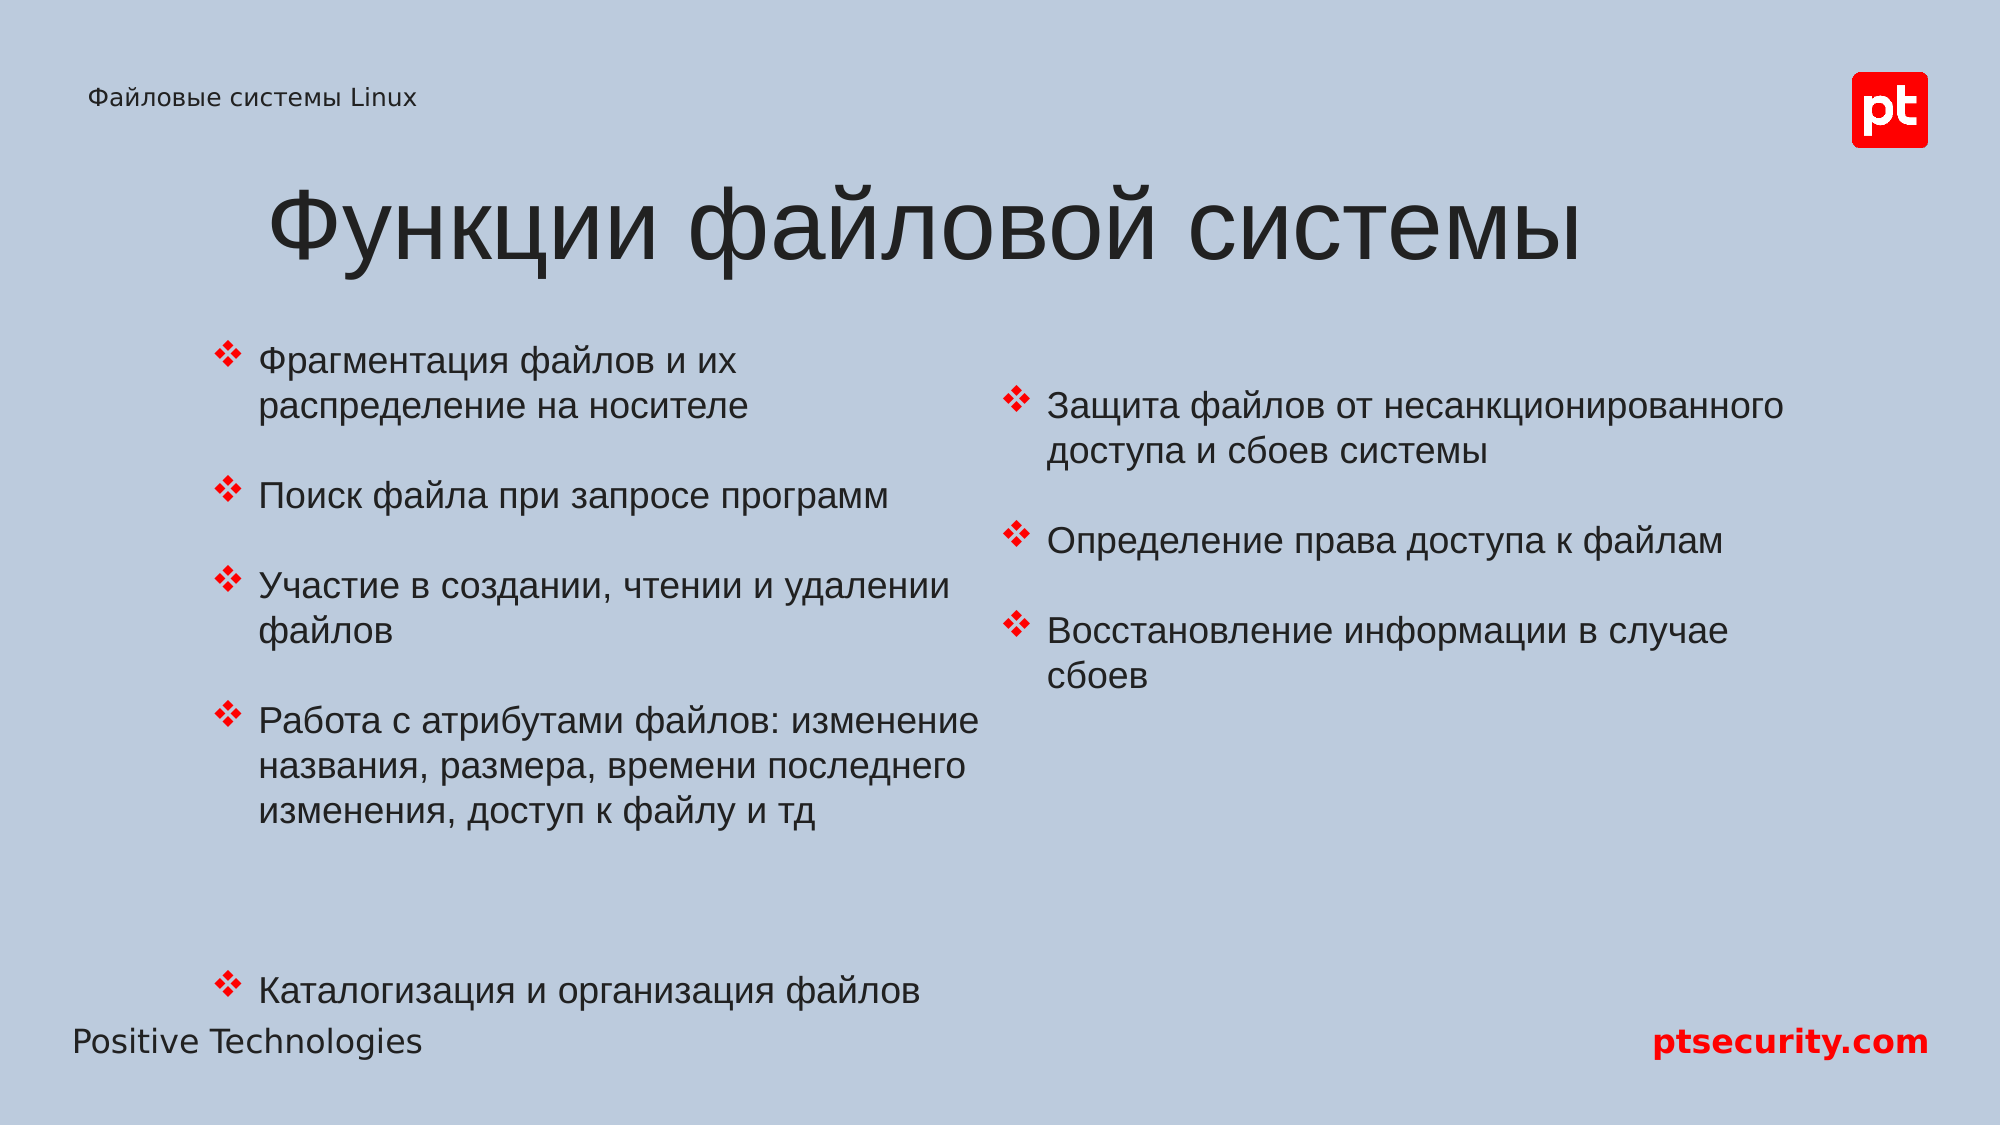

Файловые системы Linux
Функции файловой системы
Фрагментация файлов и их распределение на носителе

Поиск файла при запросе программ

Участие в создании, чтении и удалении файлов

Работа с атрибутами файлов: изменение названия, размера, времени последнего изменения, доступ к файлу и тд

Каталогизация и организация файлов

Защита файлов от несанкционированного доступа и сбоев системы

Определение права доступа к файлам

Восстановление информации в случае сбоев